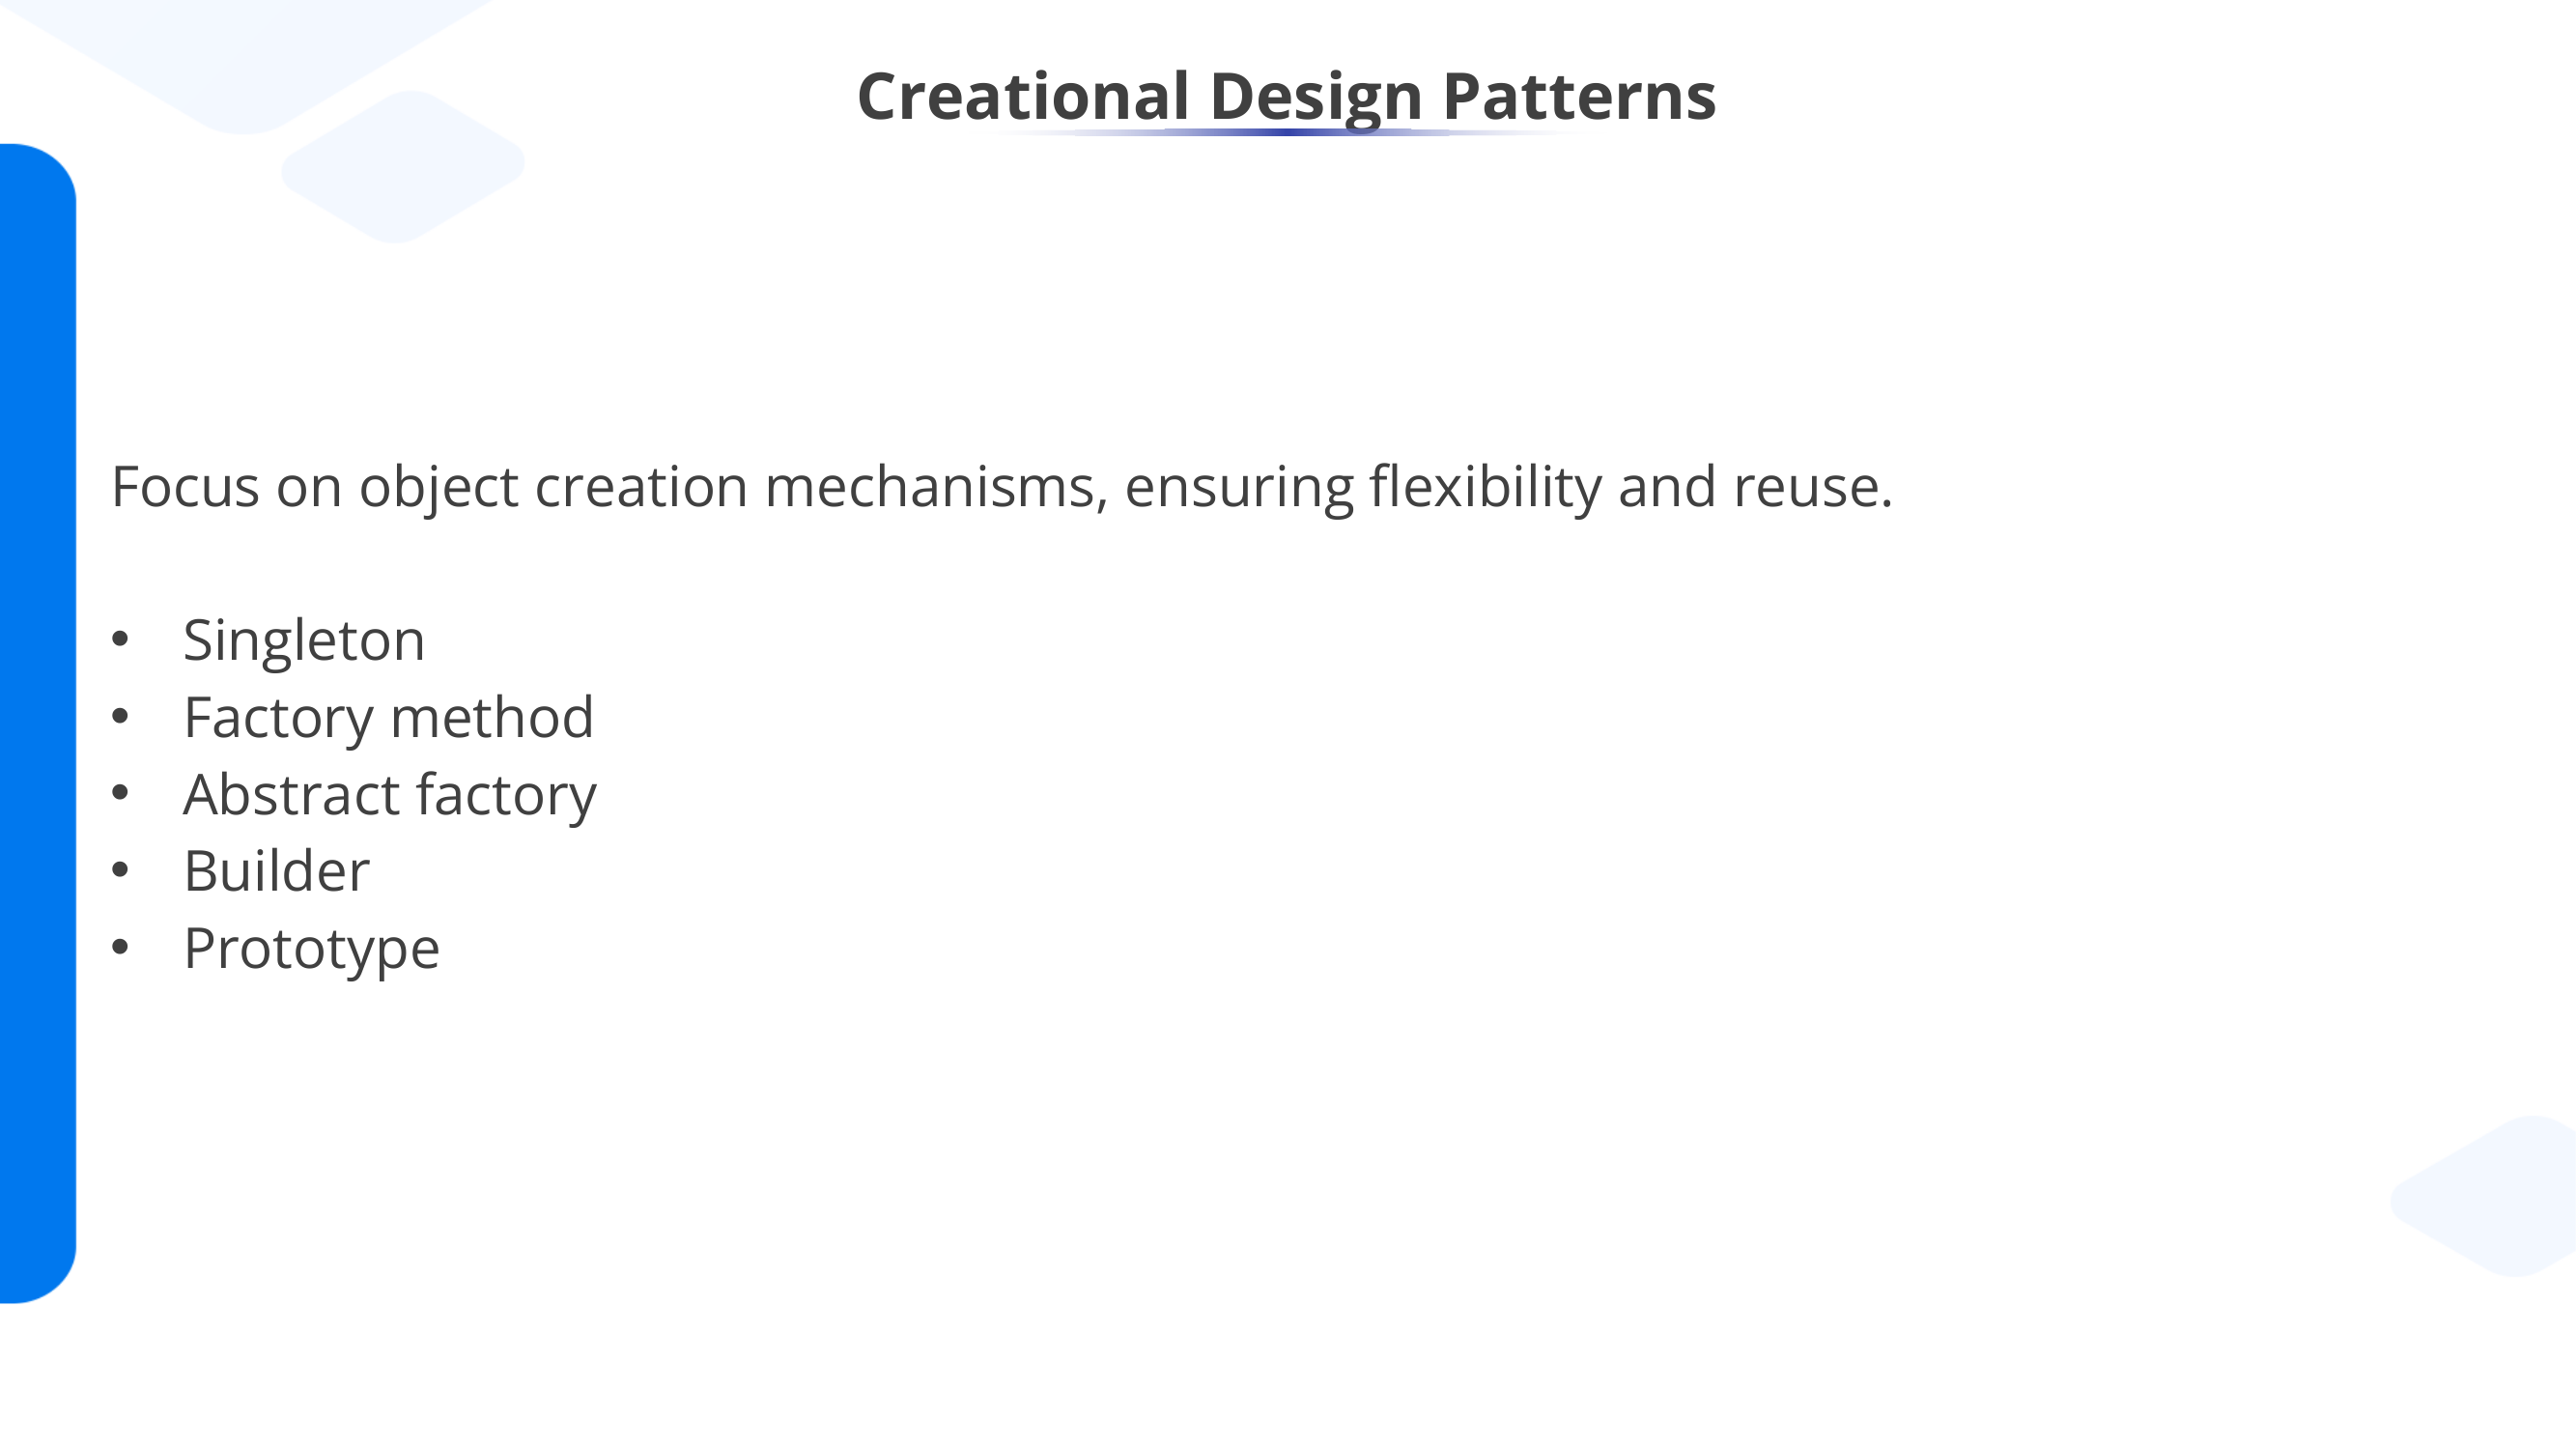

# Creational Design Patterns

Focus on object creation mechanisms, ensuring flexibility and reuse.

Singleton
Factory method
Abstract factory
Builder
Prototype